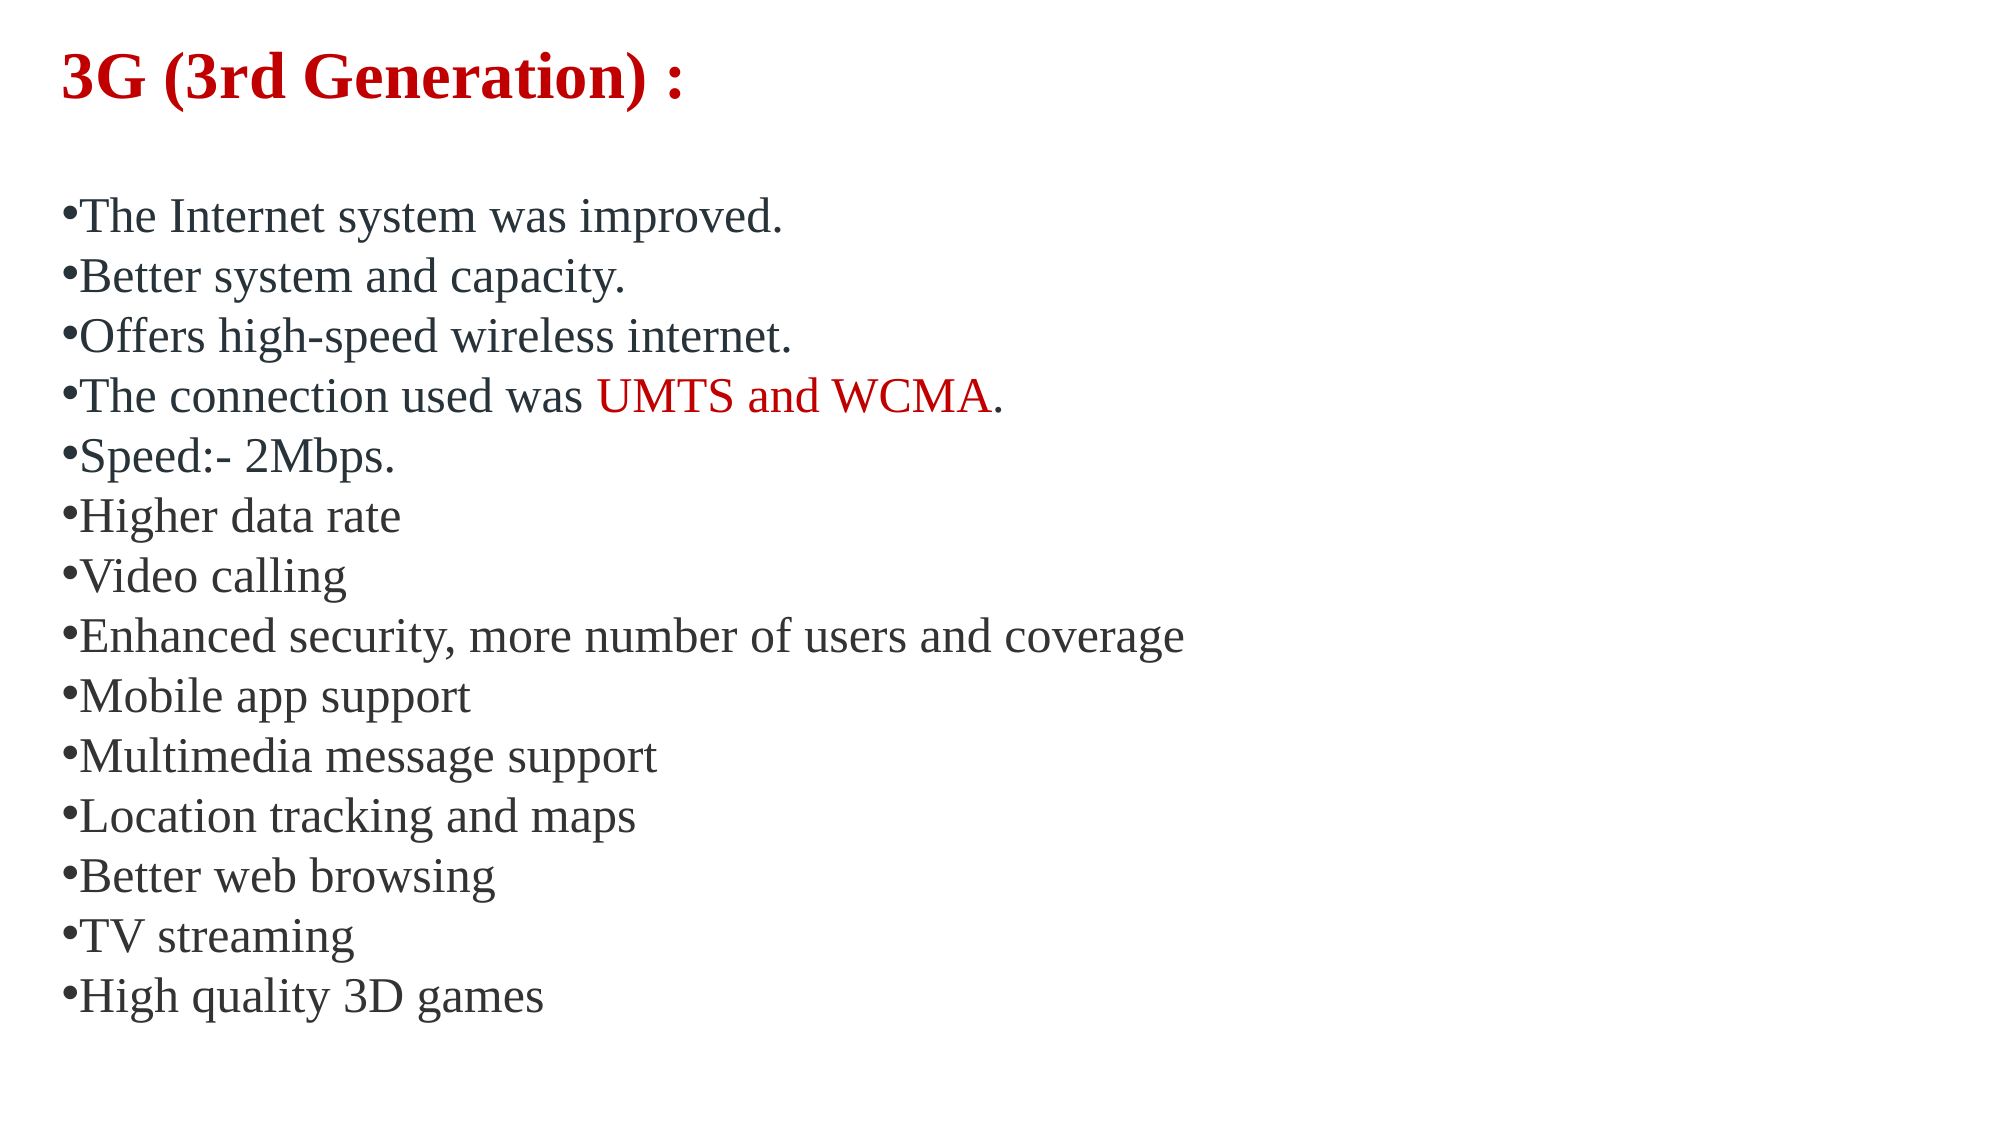

3G (3rd Generation) :

The Internet system was improved.
Better system and capacity.
Offers high-speed wireless internet.
The connection used was UMTS and WCMA.
Speed:- 2Mbps.
Higher data rate
Video calling
Enhanced security, more number of users and coverage
Mobile app support
Multimedia message support
Location tracking and maps
Better web browsing
TV streaming
High quality 3D games